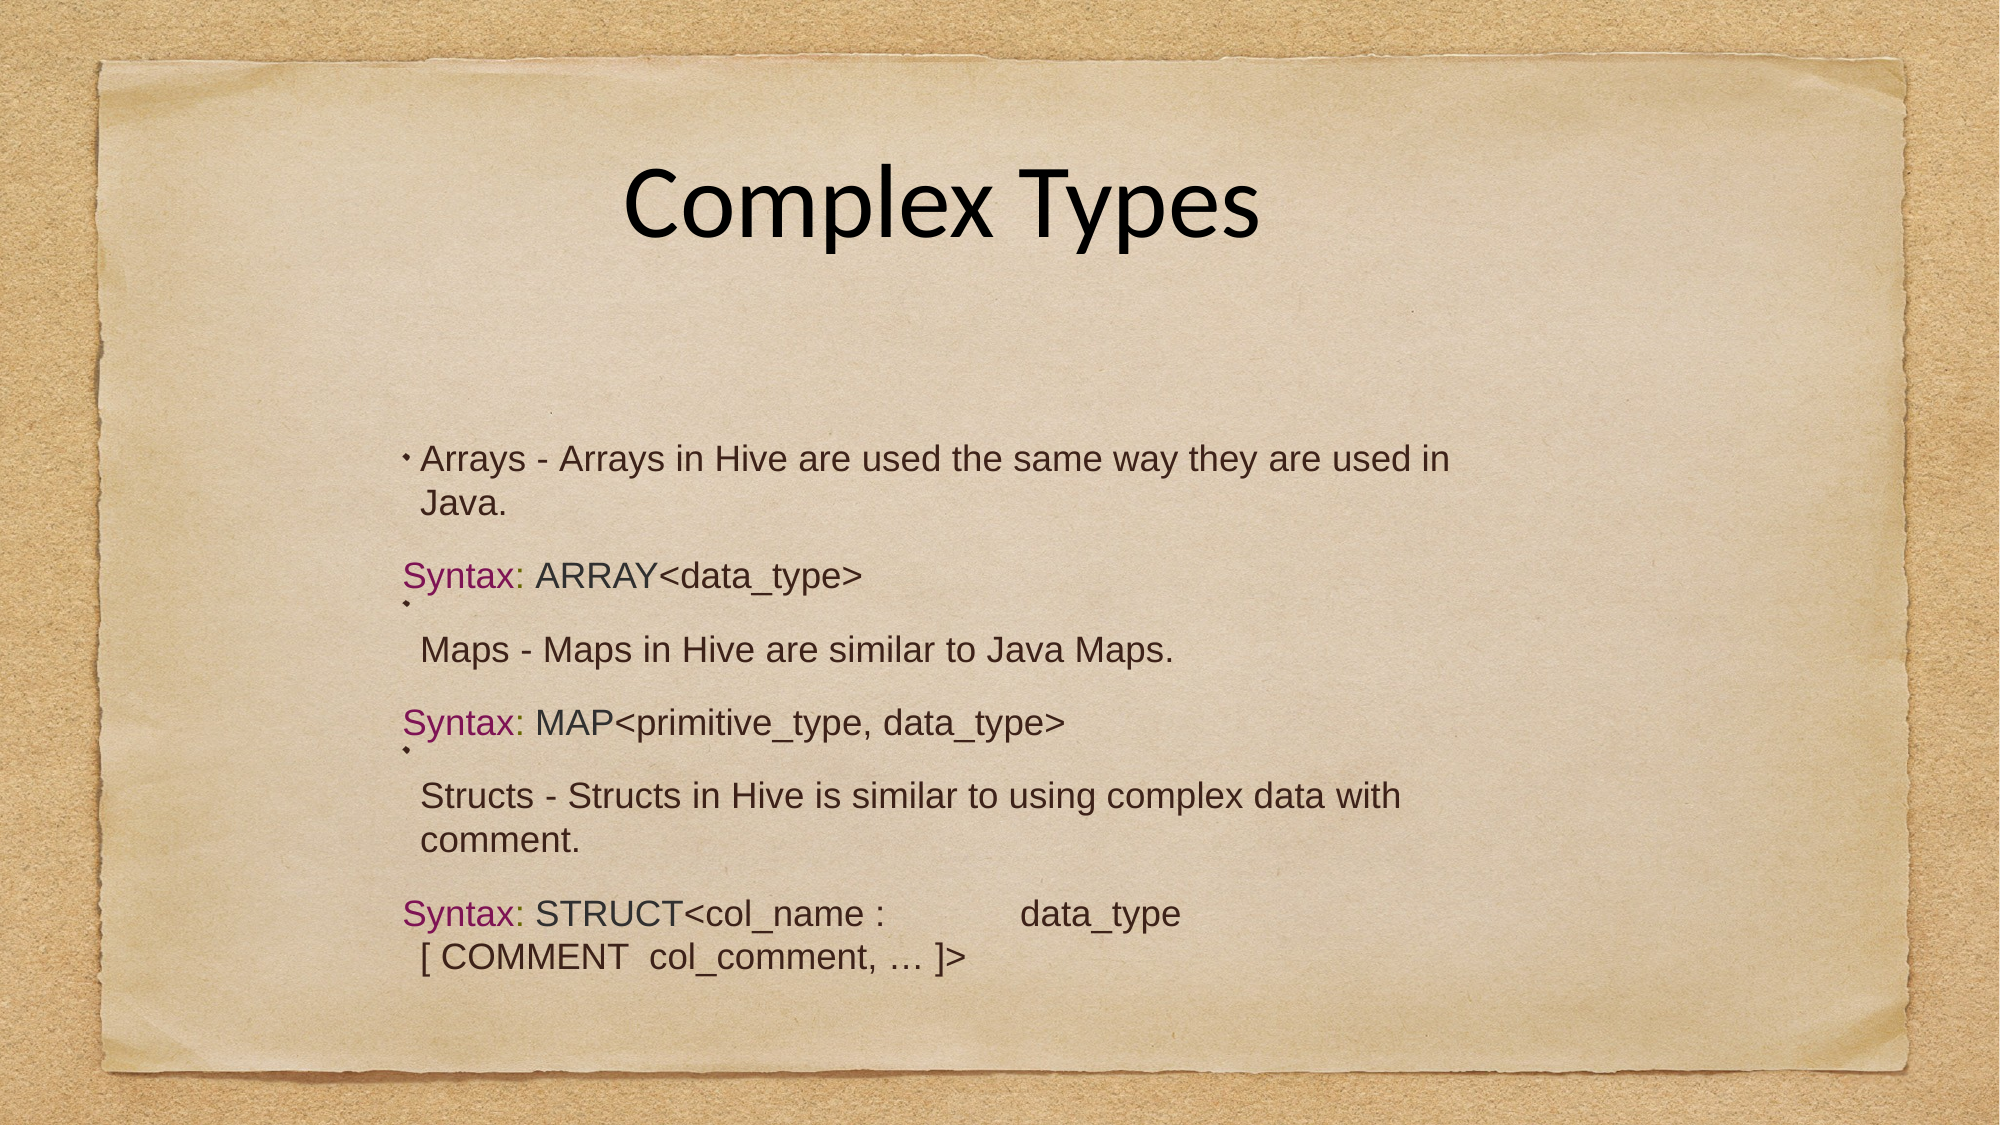

# Complex Types
Arrays - Arrays in Hive are used the same way they are used in Java.
Syntax: ARRAY<data_type>
Maps - Maps in Hive are similar to Java Maps.
Syntax: MAP<primitive_type, data_type>
Structs - Structs in Hive is similar to using complex data with comment.
Syntax: STRUCT<col_name :	data_type [ COMMENT  col_comment, … ]>